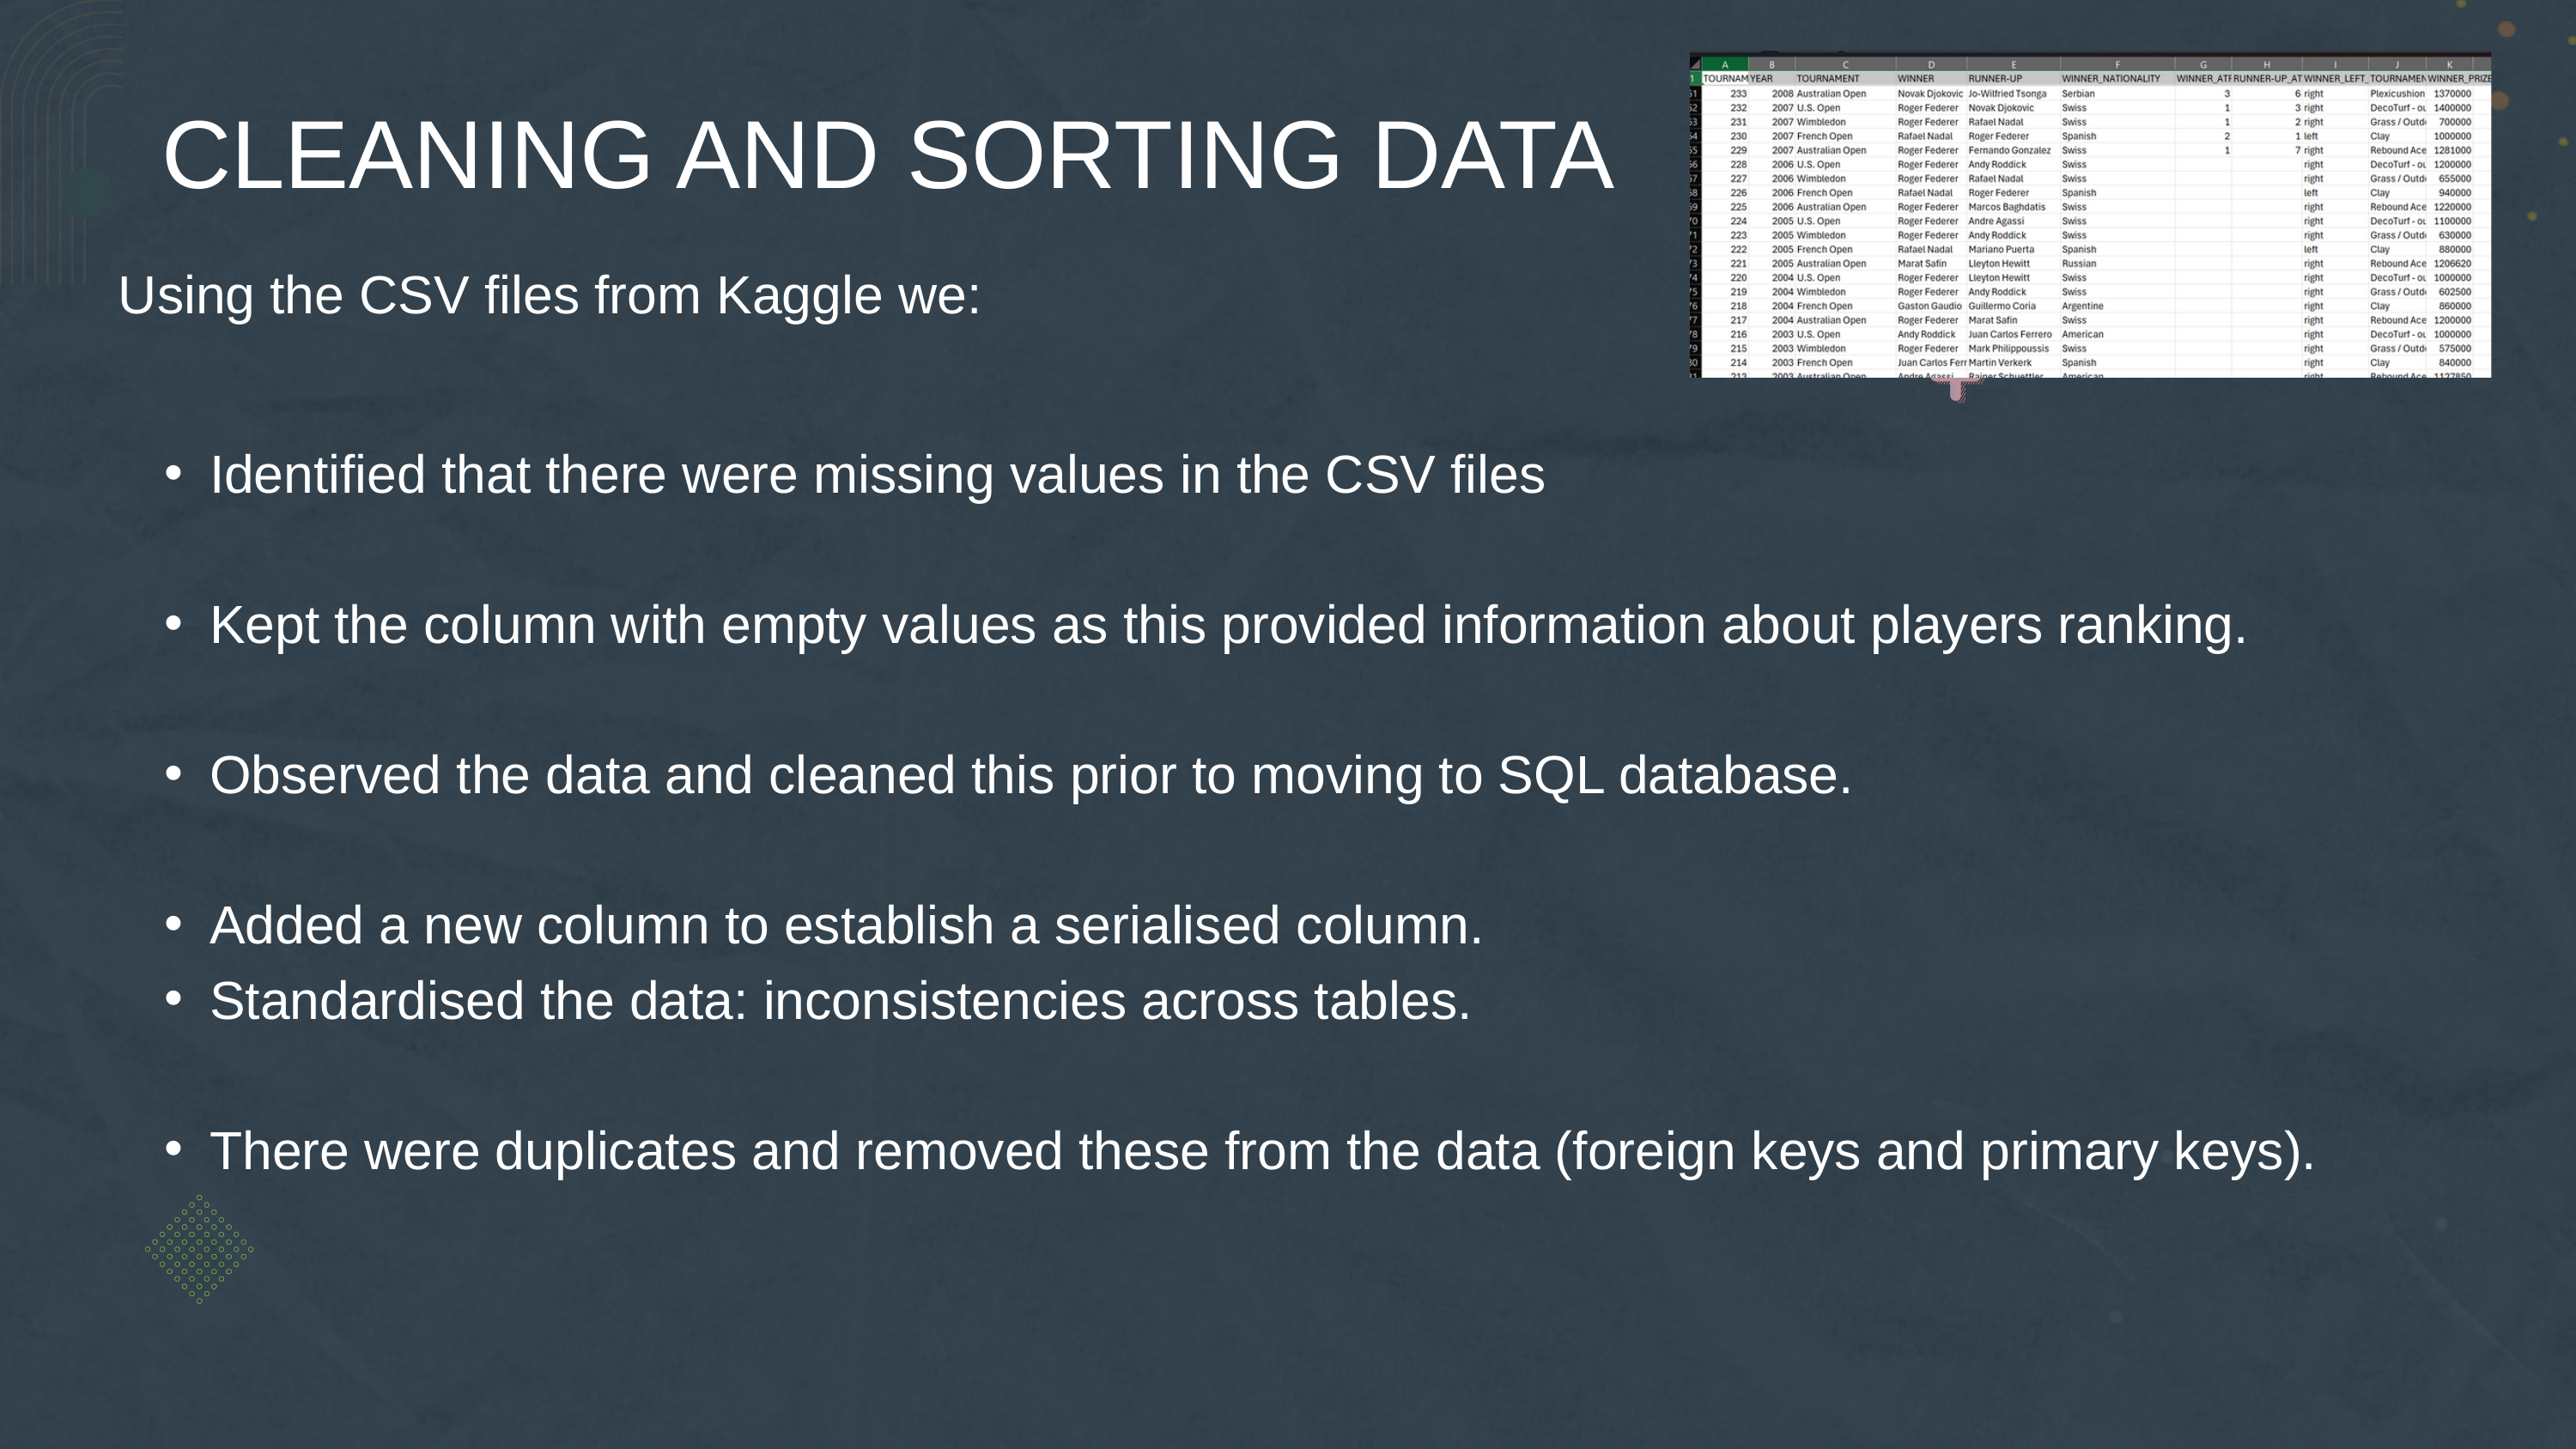

CLEANING AND SORTING DATA
Using the CSV files from Kaggle we:

Identified that there were missing values in the CSV files

Kept the column with empty values as this provided information about players ranking.

Observed the data and cleaned this prior to moving to SQL database.

Added a new column to establish a serialised column.
Standardised the data: inconsistencies across tables.

There were duplicates and removed these from the data (foreign keys and primary keys).